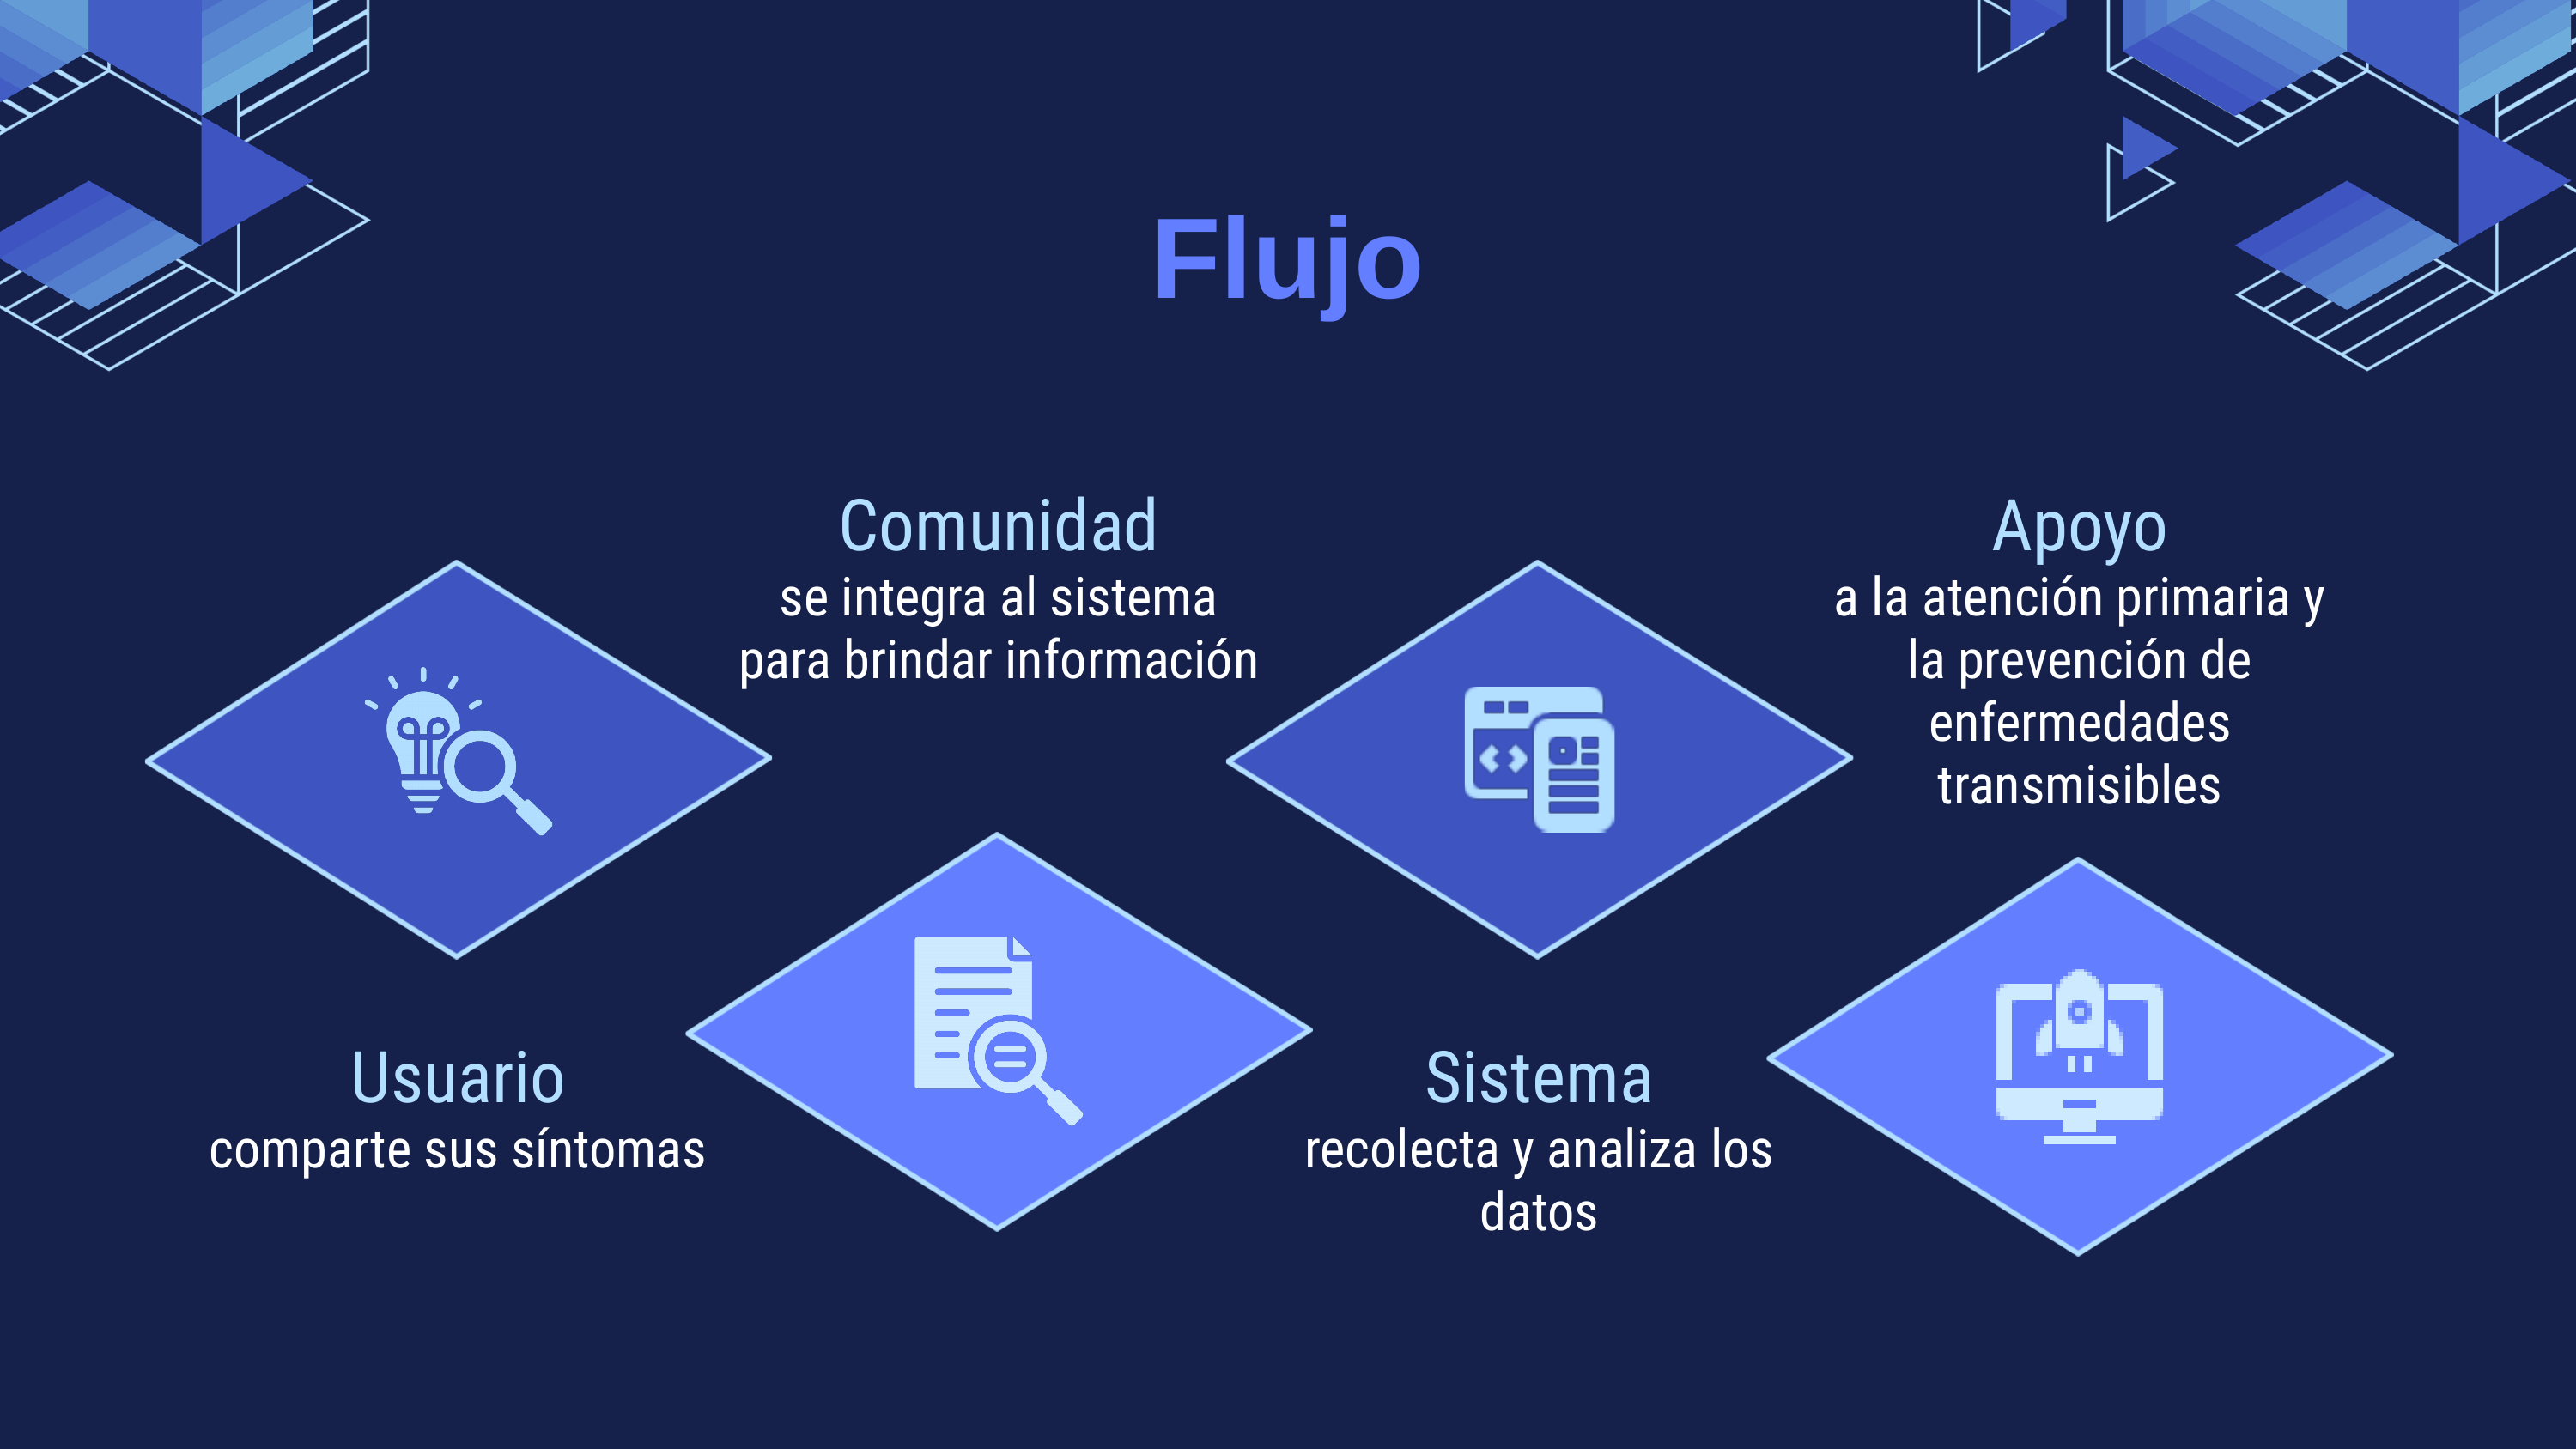

Flujo
Comunidad
Apoyo

se integra al sistema para brindar información
a la atención primaria y la prevención de enfermedades transmisibles

Usuario
Sistema
comparte sus síntomas
recolecta y analiza los datos